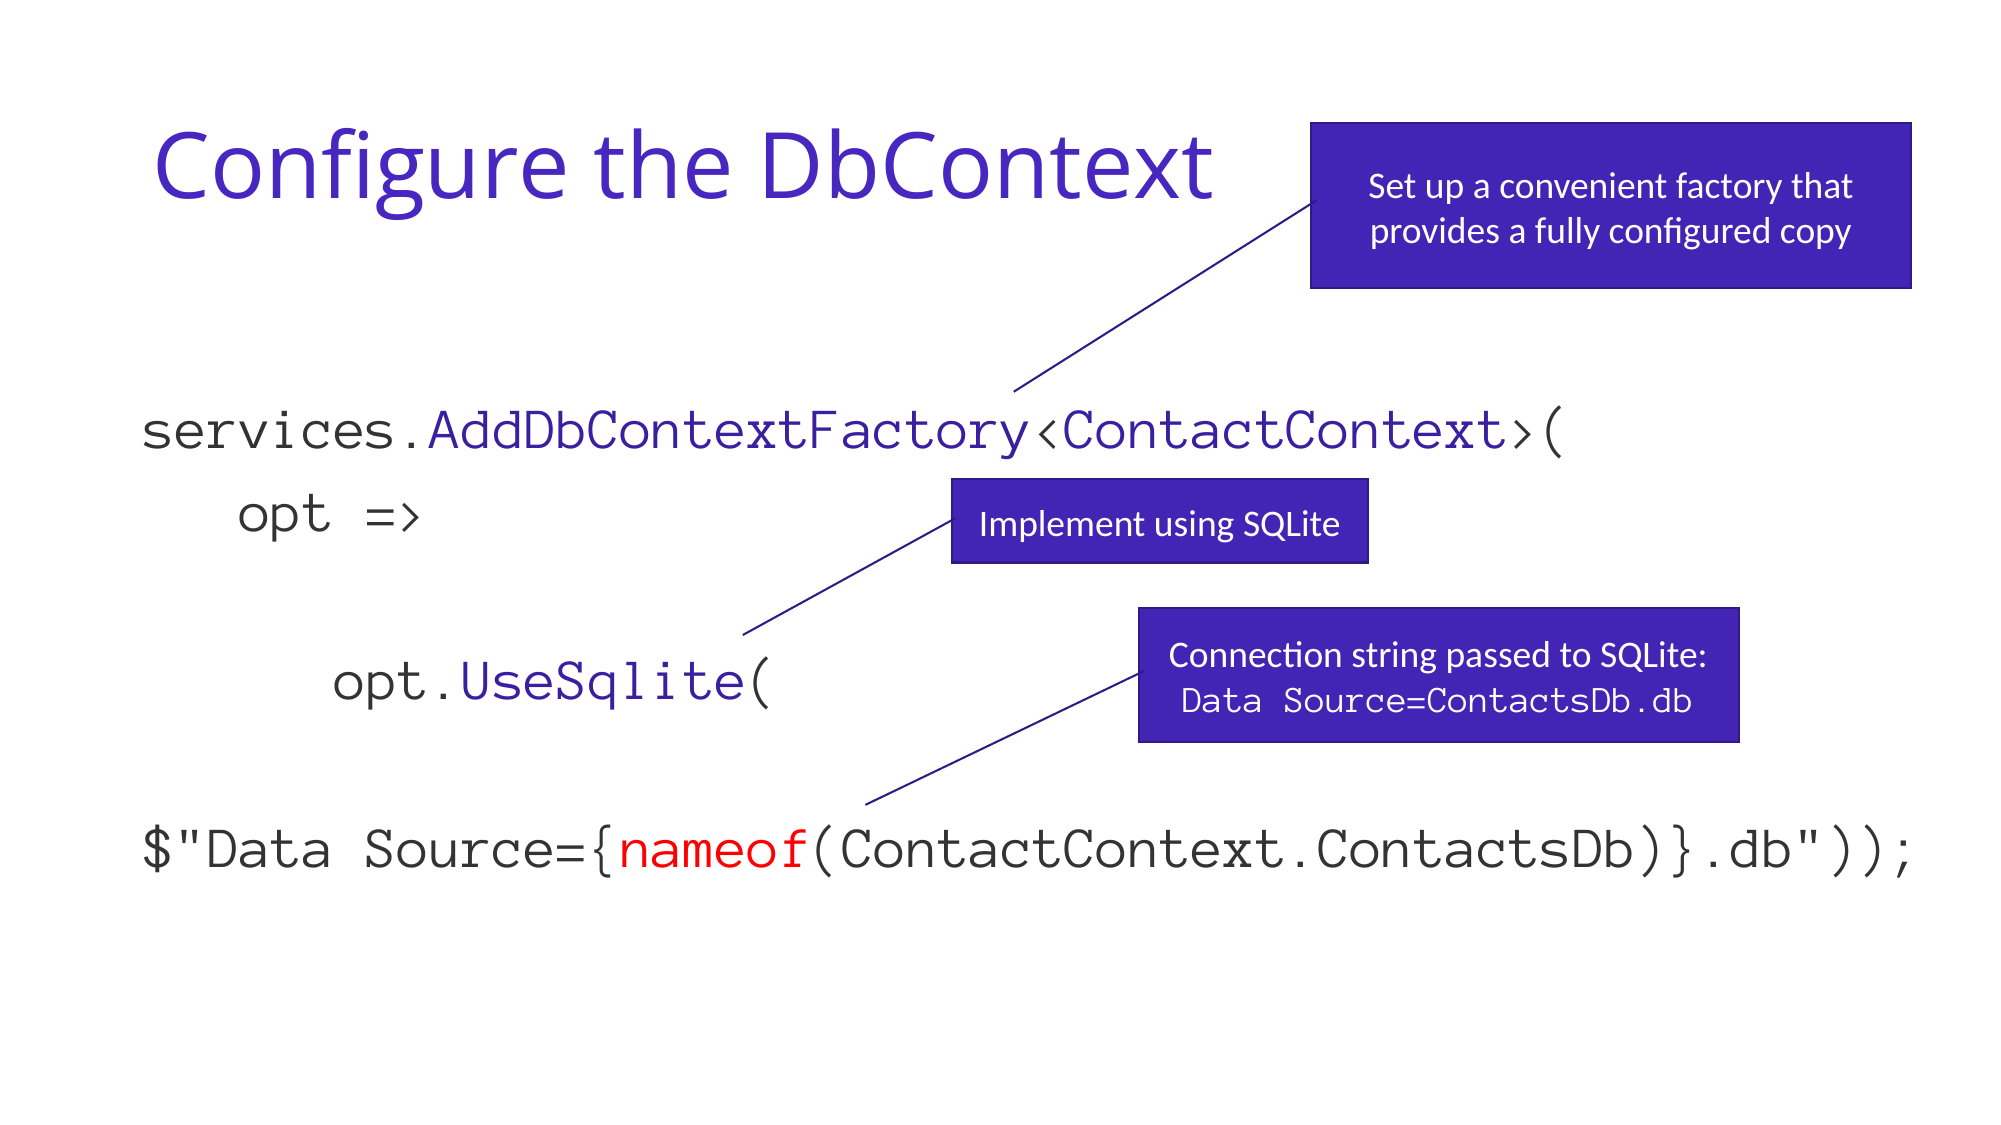

# Configure the DbContext
Set up a convenient factory that provides a fully configured copy

services.AddDbContextFactory<ContactContext>(
   opt =>

      opt.UseSqlite(

$"Data Source={nameof(ContactContext.ContactsDb)}.db"));
Implement using SQLite
Connection string passed to SQLite:
Data Source=ContactsDb.db